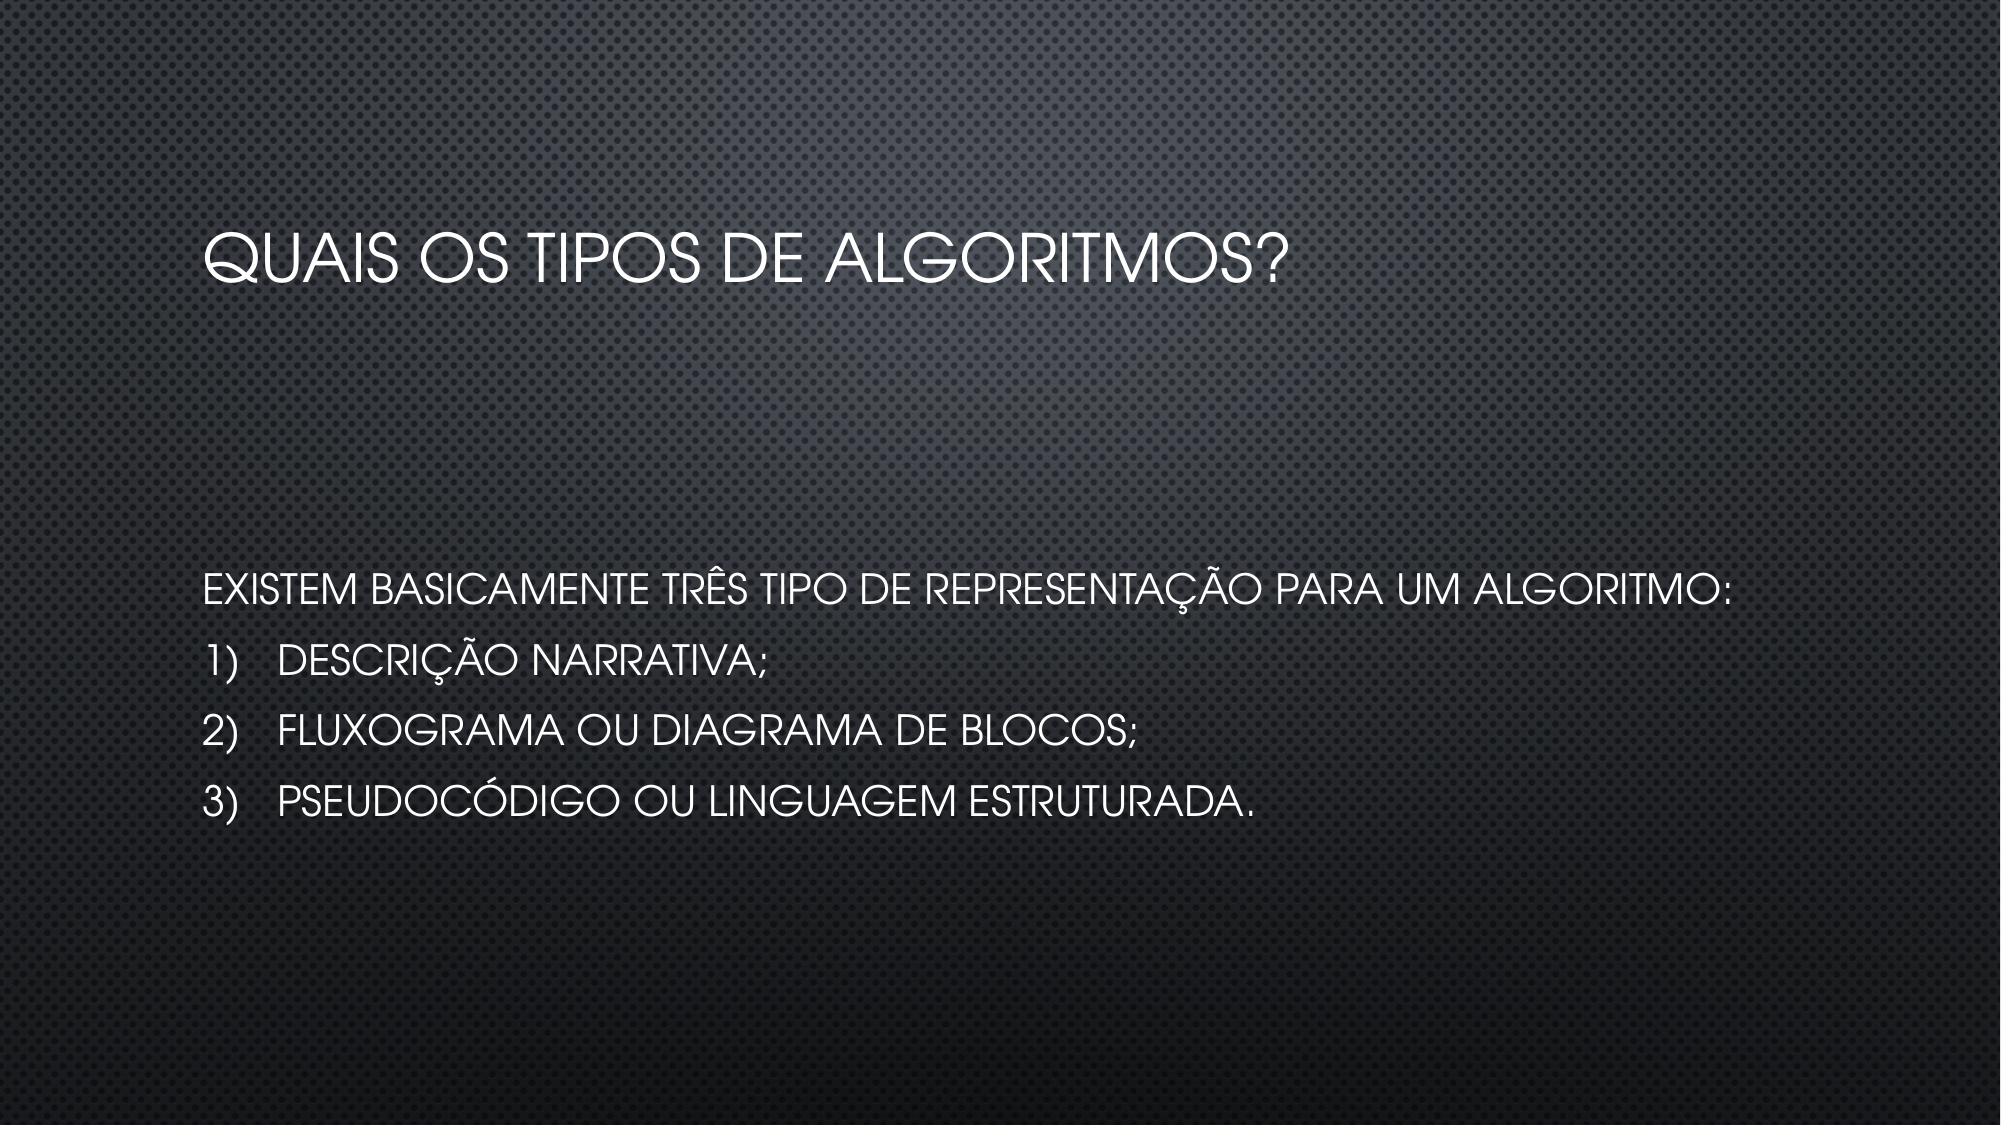

# Quais os tipos de algoritmos?
Existem basicamente três tipo de representação para um algoritmo:
Descrição narrativa;
Fluxograma ou Diagrama de Blocos;
Pseudocódigo ou Linguagem estruturada.